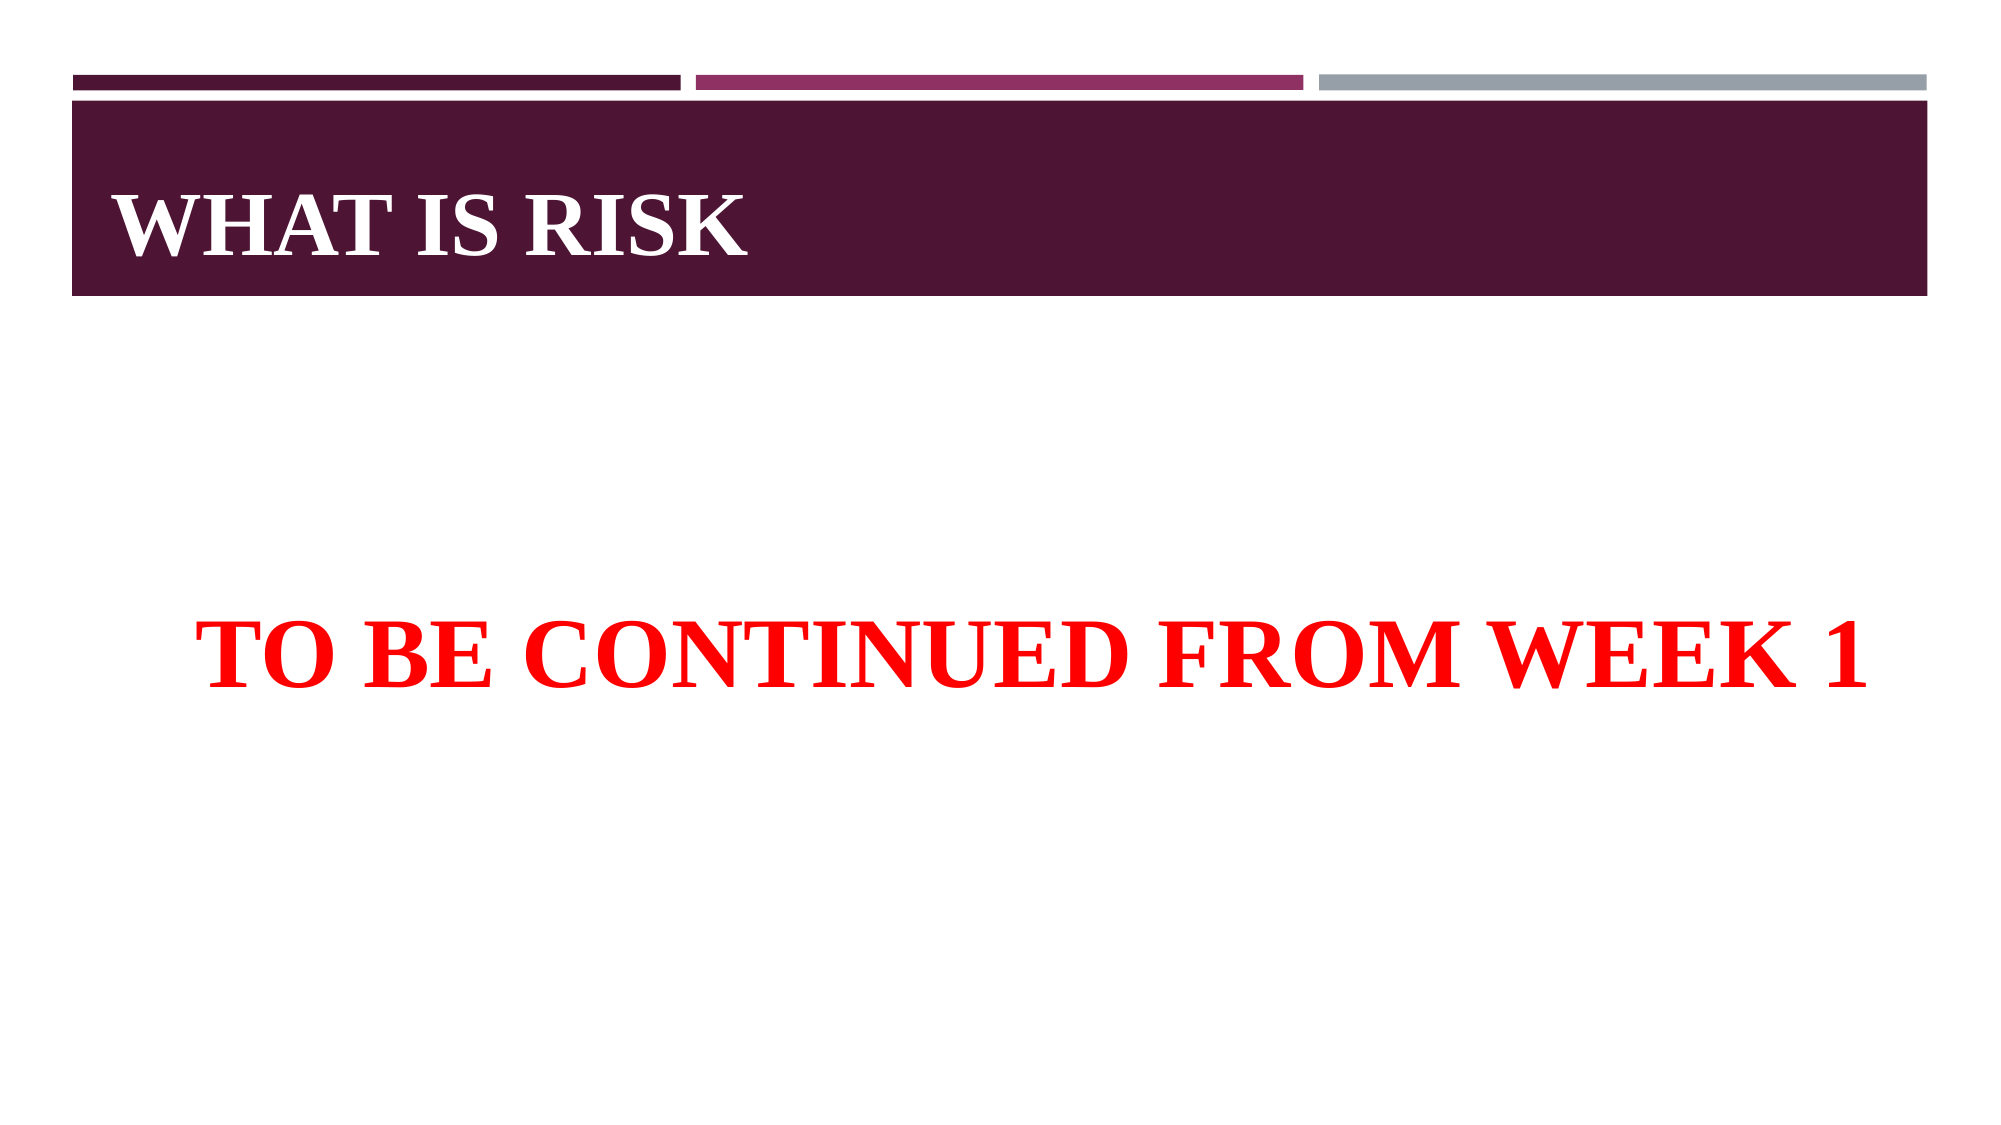

# WHAT IS RISK
TO BE CONTINUED FROM WEEK 1